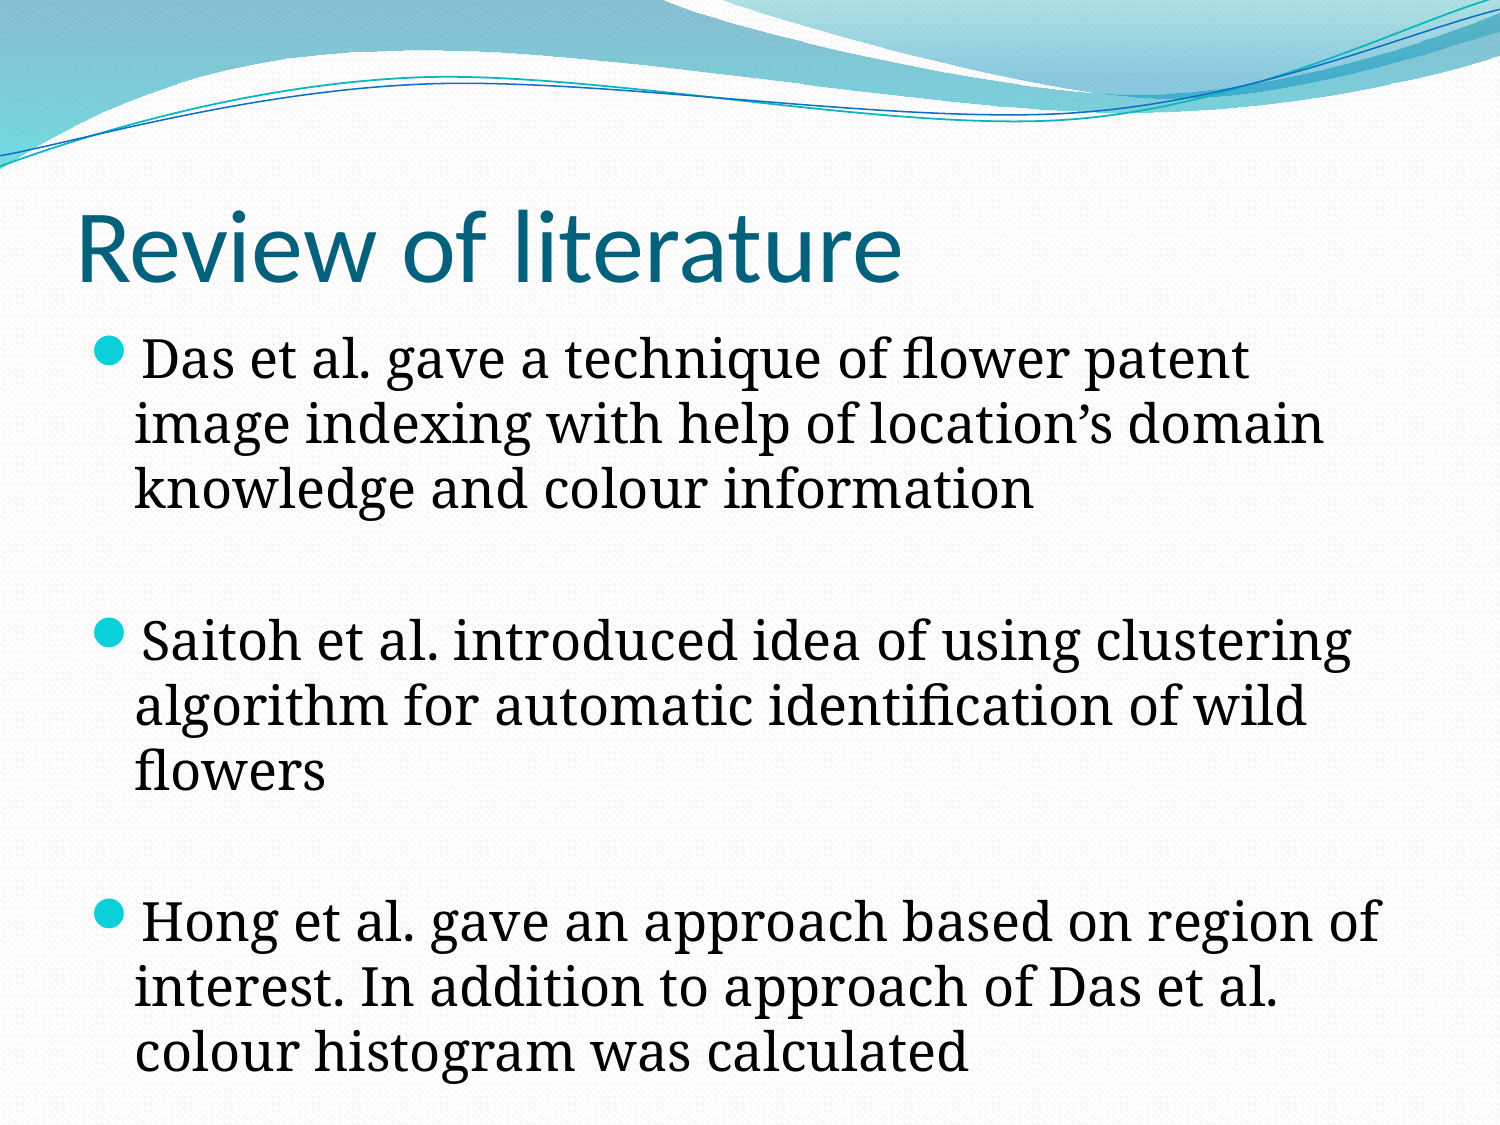

# Review of literature
Das et al. gave a technique of flower patent image indexing with help of location’s domain knowledge and colour information

Saitoh et al. introduced idea of using clustering algorithm for automatic identification of wild flowers

Hong et al. gave an approach based on region of interest. In addition to approach of Das et al. colour histogram was calculated